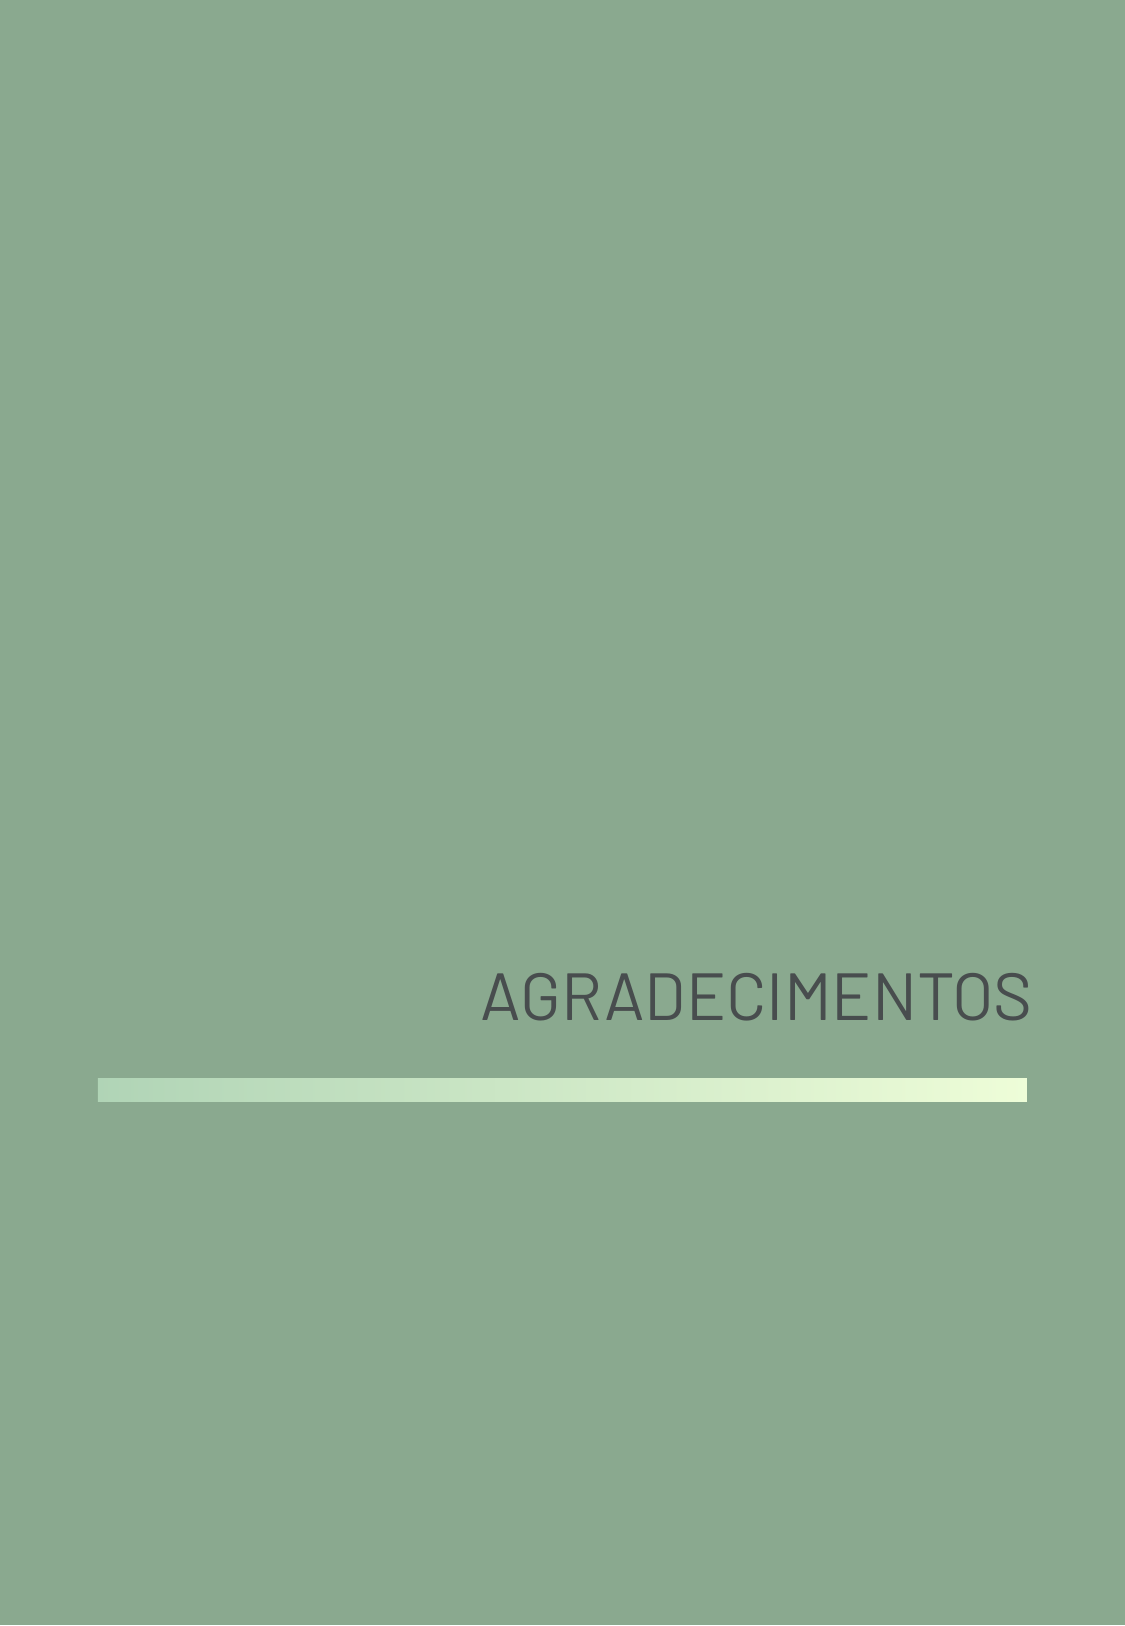

AGRADECIMENTOS

RESERVA INTELIGENTE -                                   SIDNEY MARQUES
11